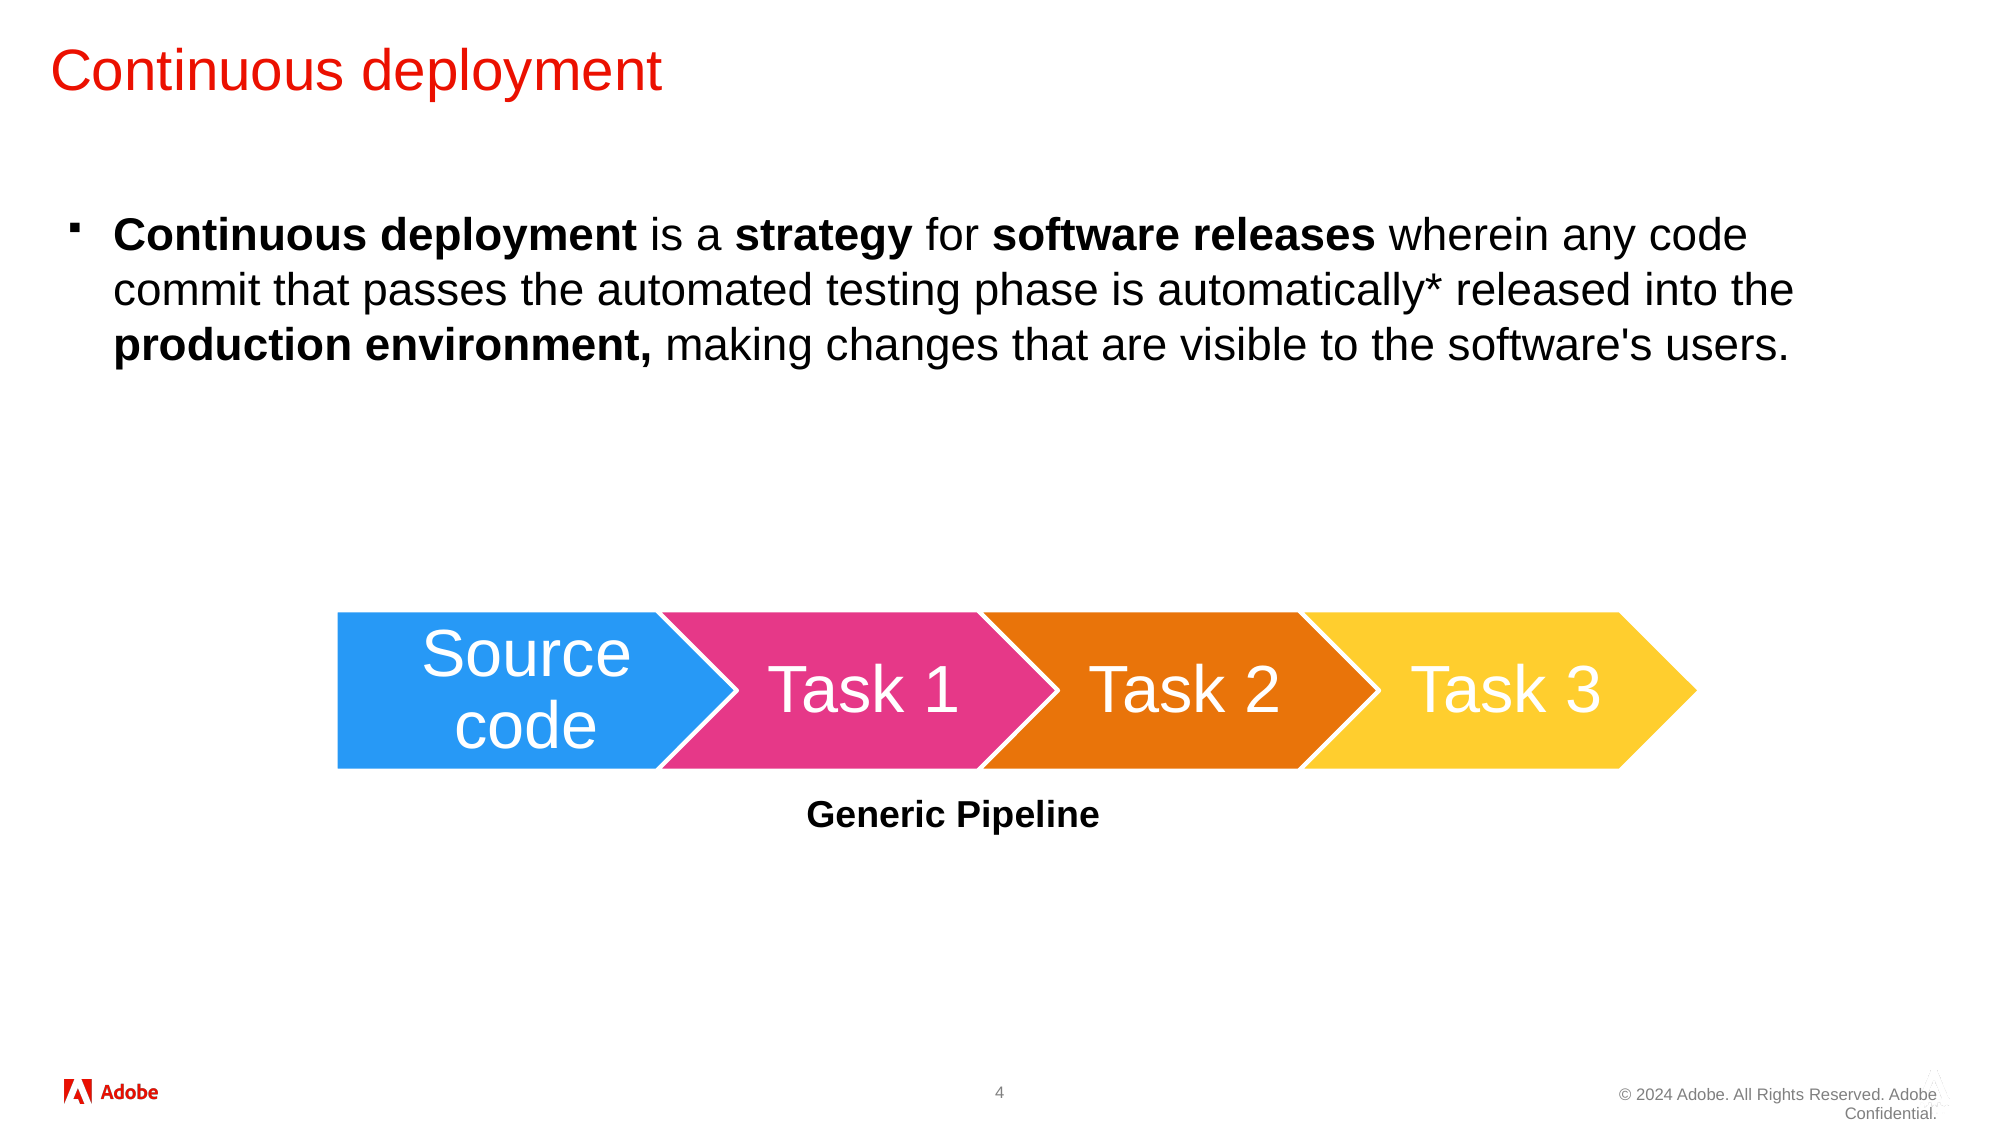

# Continuous deployment
Continuous deployment is a strategy for software releases wherein any code commit that passes the automated testing phase is automatically* released into the production environment, making changes that are visible to the software's users.
Source code
Task 1
Task 2
Task 3
Generic Pipeline
4